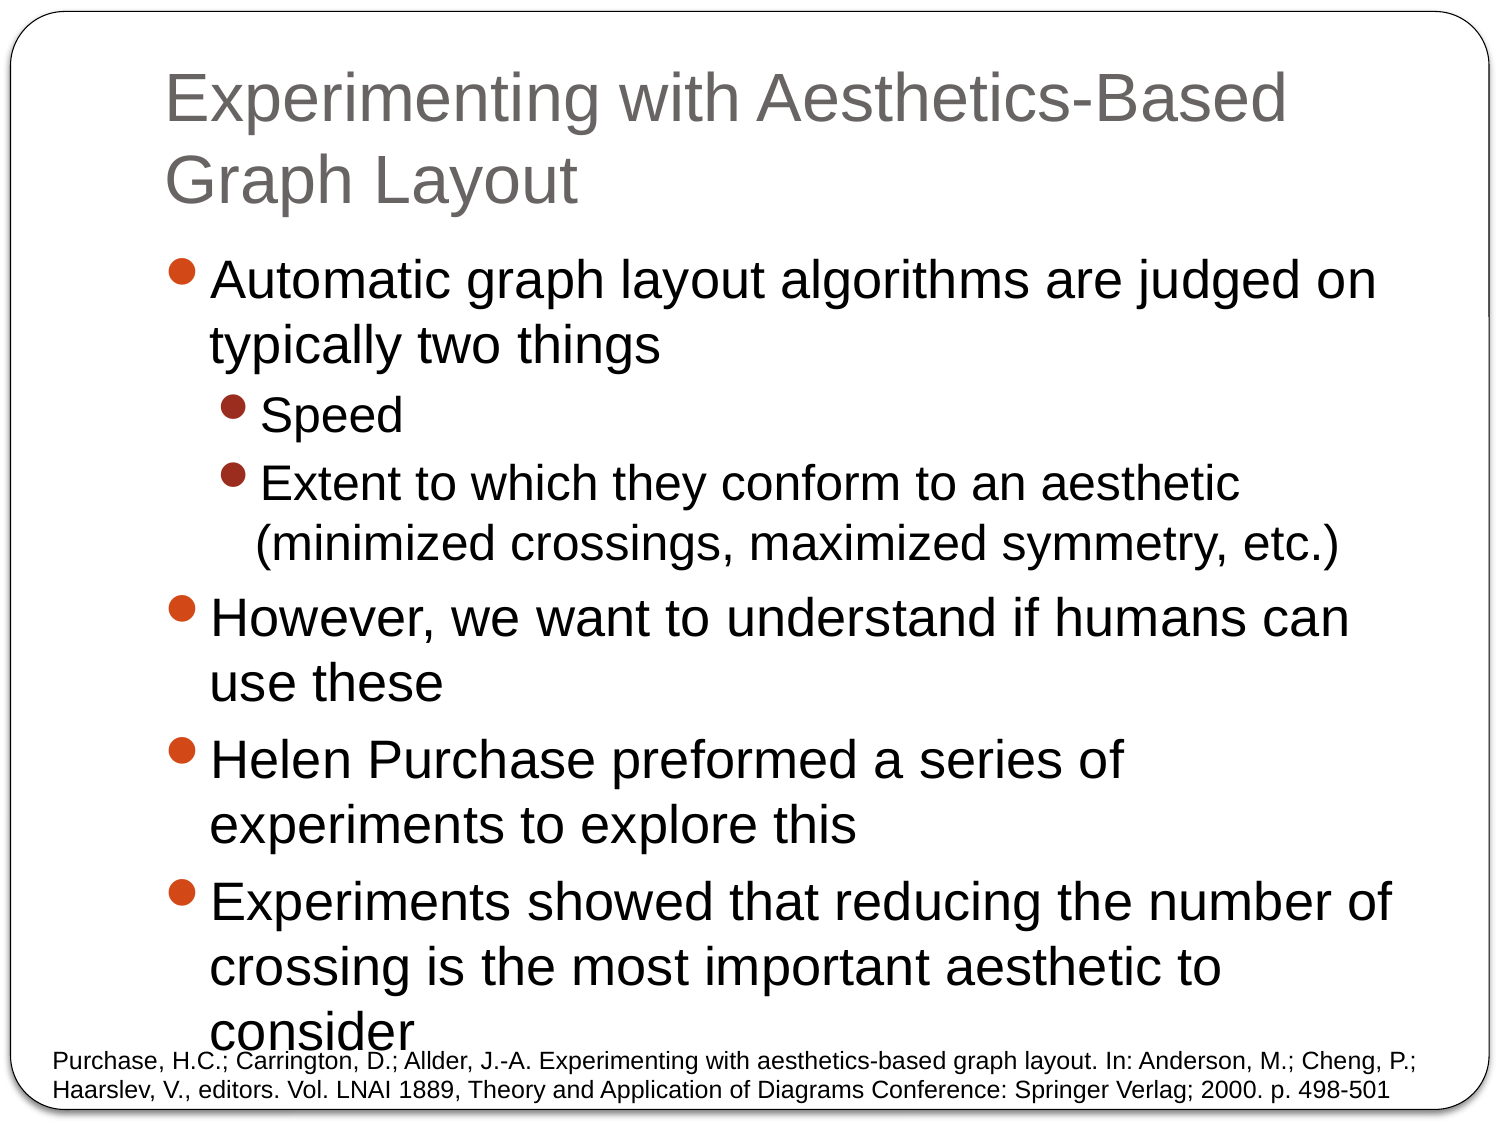

# Experimenting with Aesthetics-Based Graph Layout
Automatic graph layout algorithms are judged on typically two things
Speed
Extent to which they conform to an aesthetic (minimized crossings, maximized symmetry, etc.)
However, we want to understand if humans can use these
Helen Purchase preformed a series of experiments to explore this
Experiments showed that reducing the number of crossing is the most important aesthetic to consider
Purchase, H.C.; Carrington, D.; Allder, J.-A. Experimenting with aesthetics-based graph layout. In: Anderson, M.; Cheng, P.; Haarslev, V., editors. Vol. LNAI 1889, Theory and Application of Diagrams Conference: Springer Verlag; 2000. p. 498-501